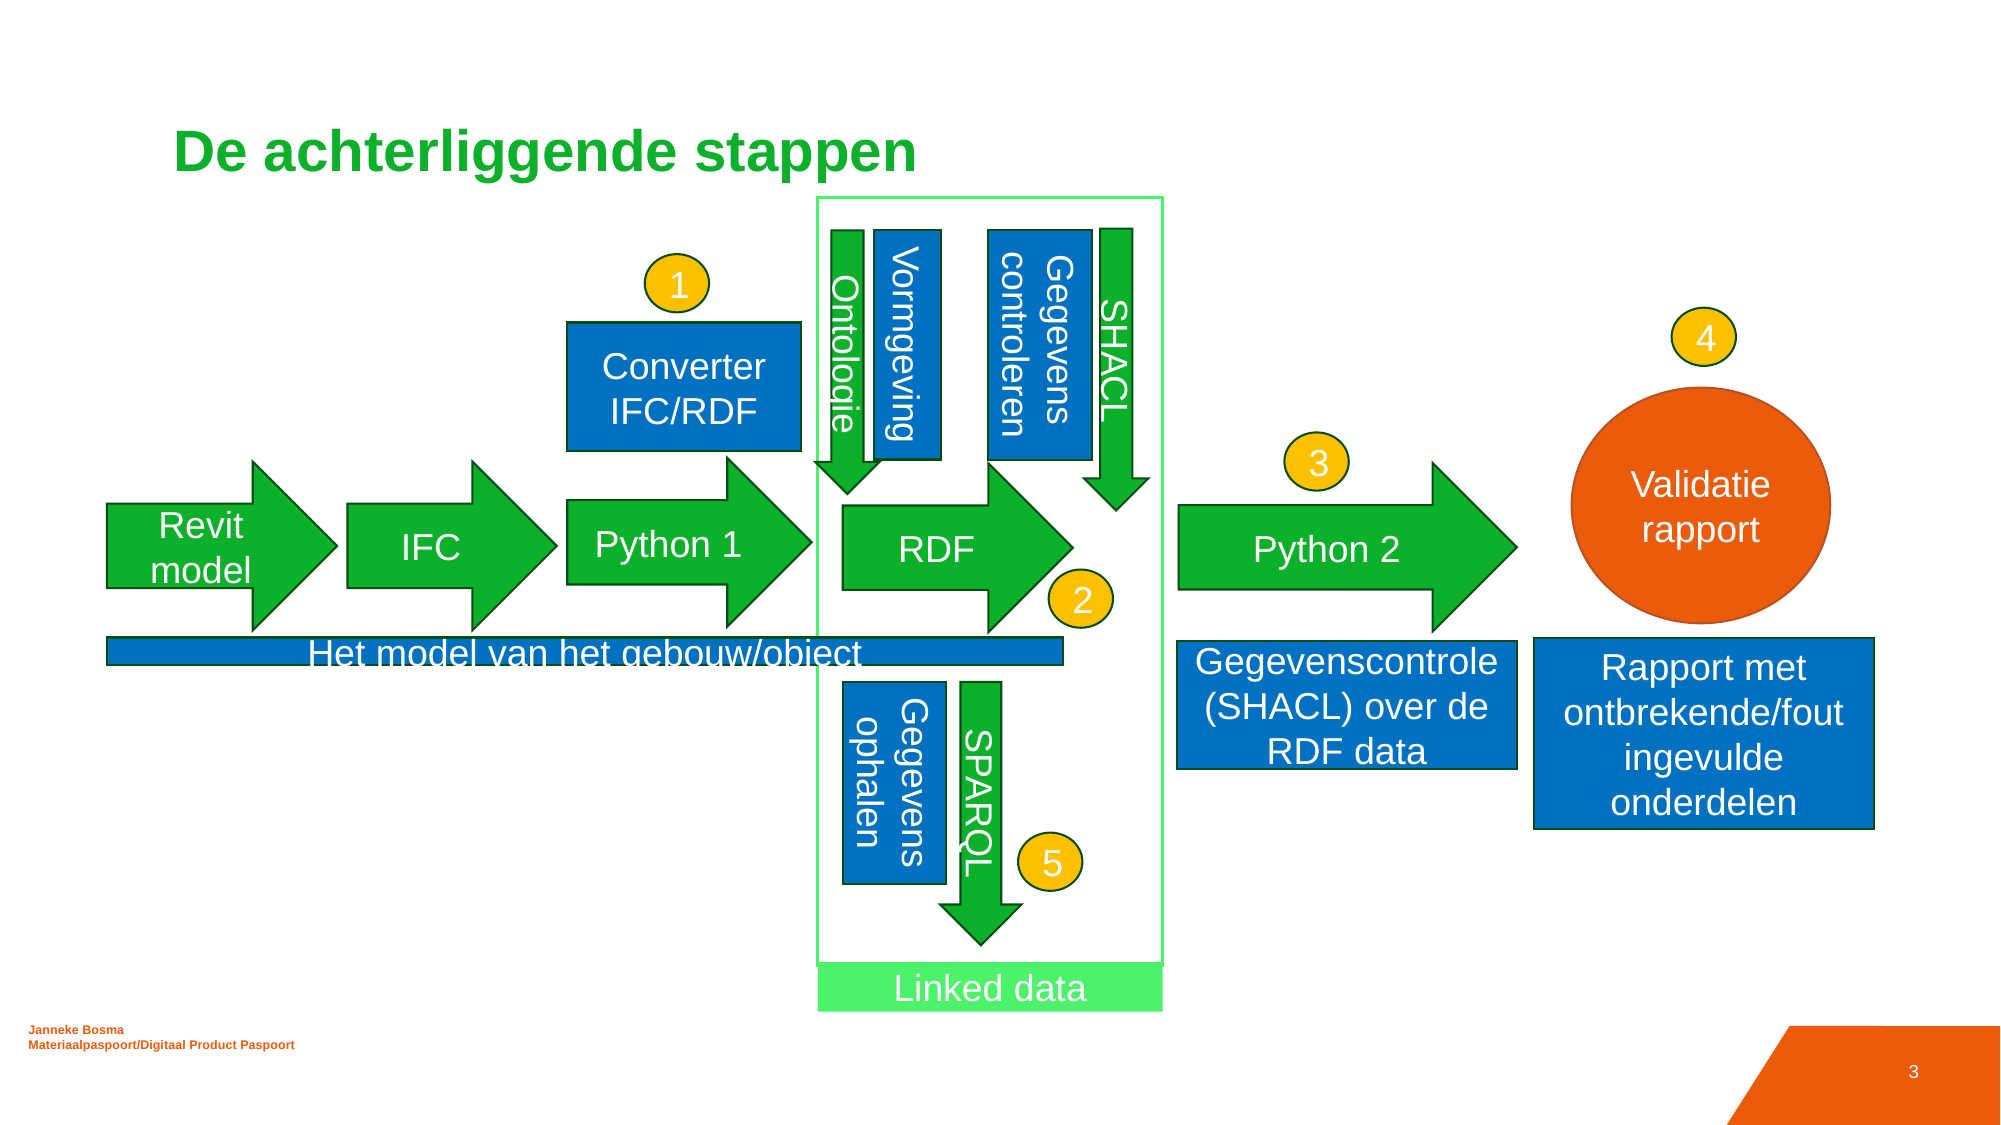

# De achterliggende stappen

1
Gegevens
controleren
4
Vormgeving
Converter IFC/RDF
Ontologie
SHACL
Validatie rapport
3
Python 1
Revit model
IFC
Python 2
RDF
2
Het model van het gebouw/object
Rapport met ontbrekende/fout ingevulde onderdelen
Gegevenscontrole (SHACL) over de RDF data
Gegevens
ophalen
SPARQL
5
Linked data